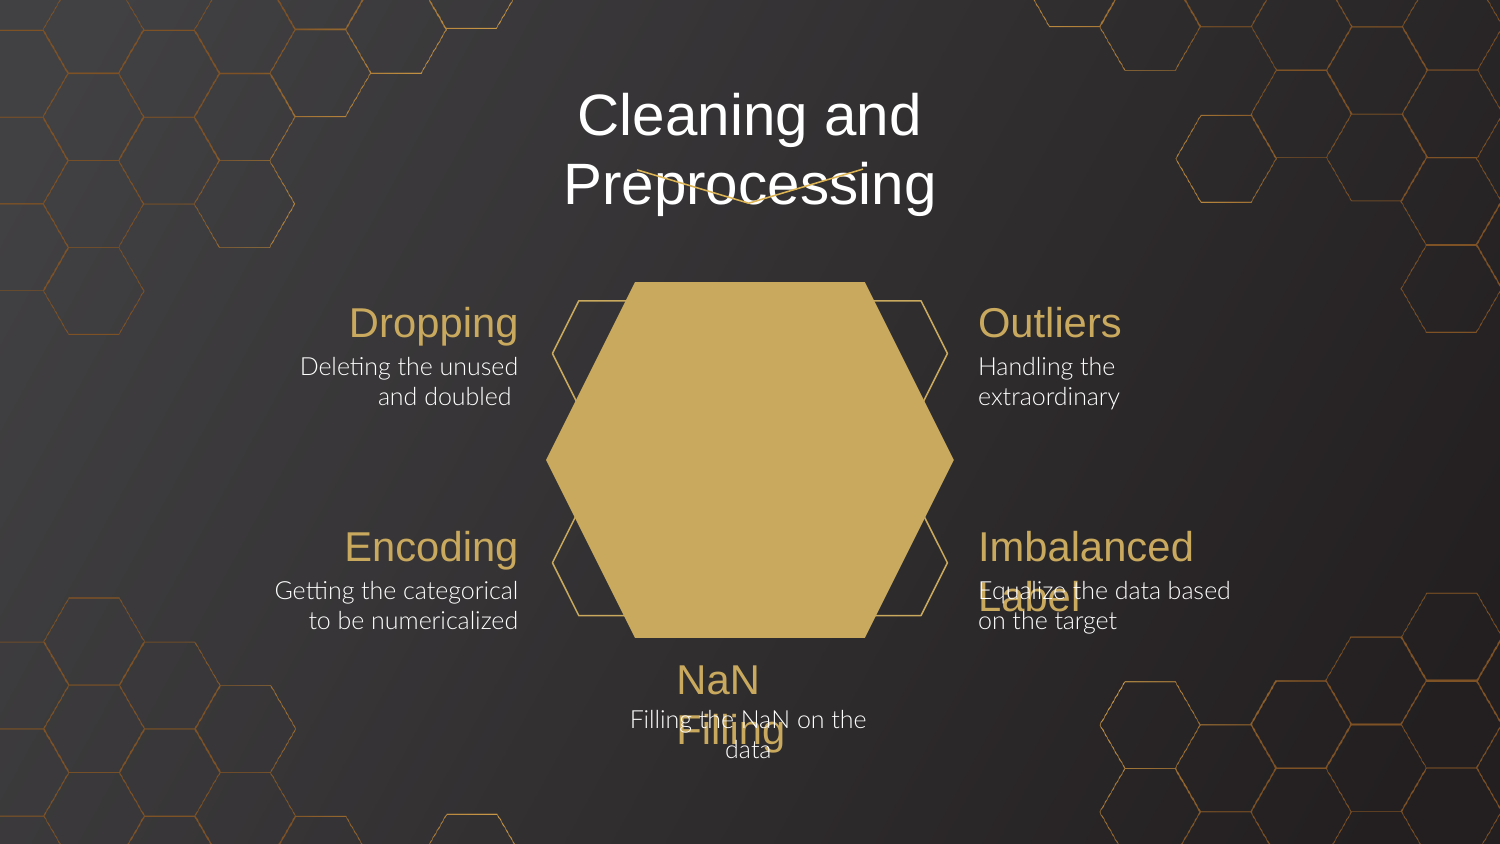

# Cleaning and Preprocessing

Dropping
Outliers

Deleting the unused and doubled
Handling the extraordinary
Imbalanced Label
Encoding

Getting the categorical to be numericalized
Equalize the data based on the target
NaN Filling
Filling the NaN on the data